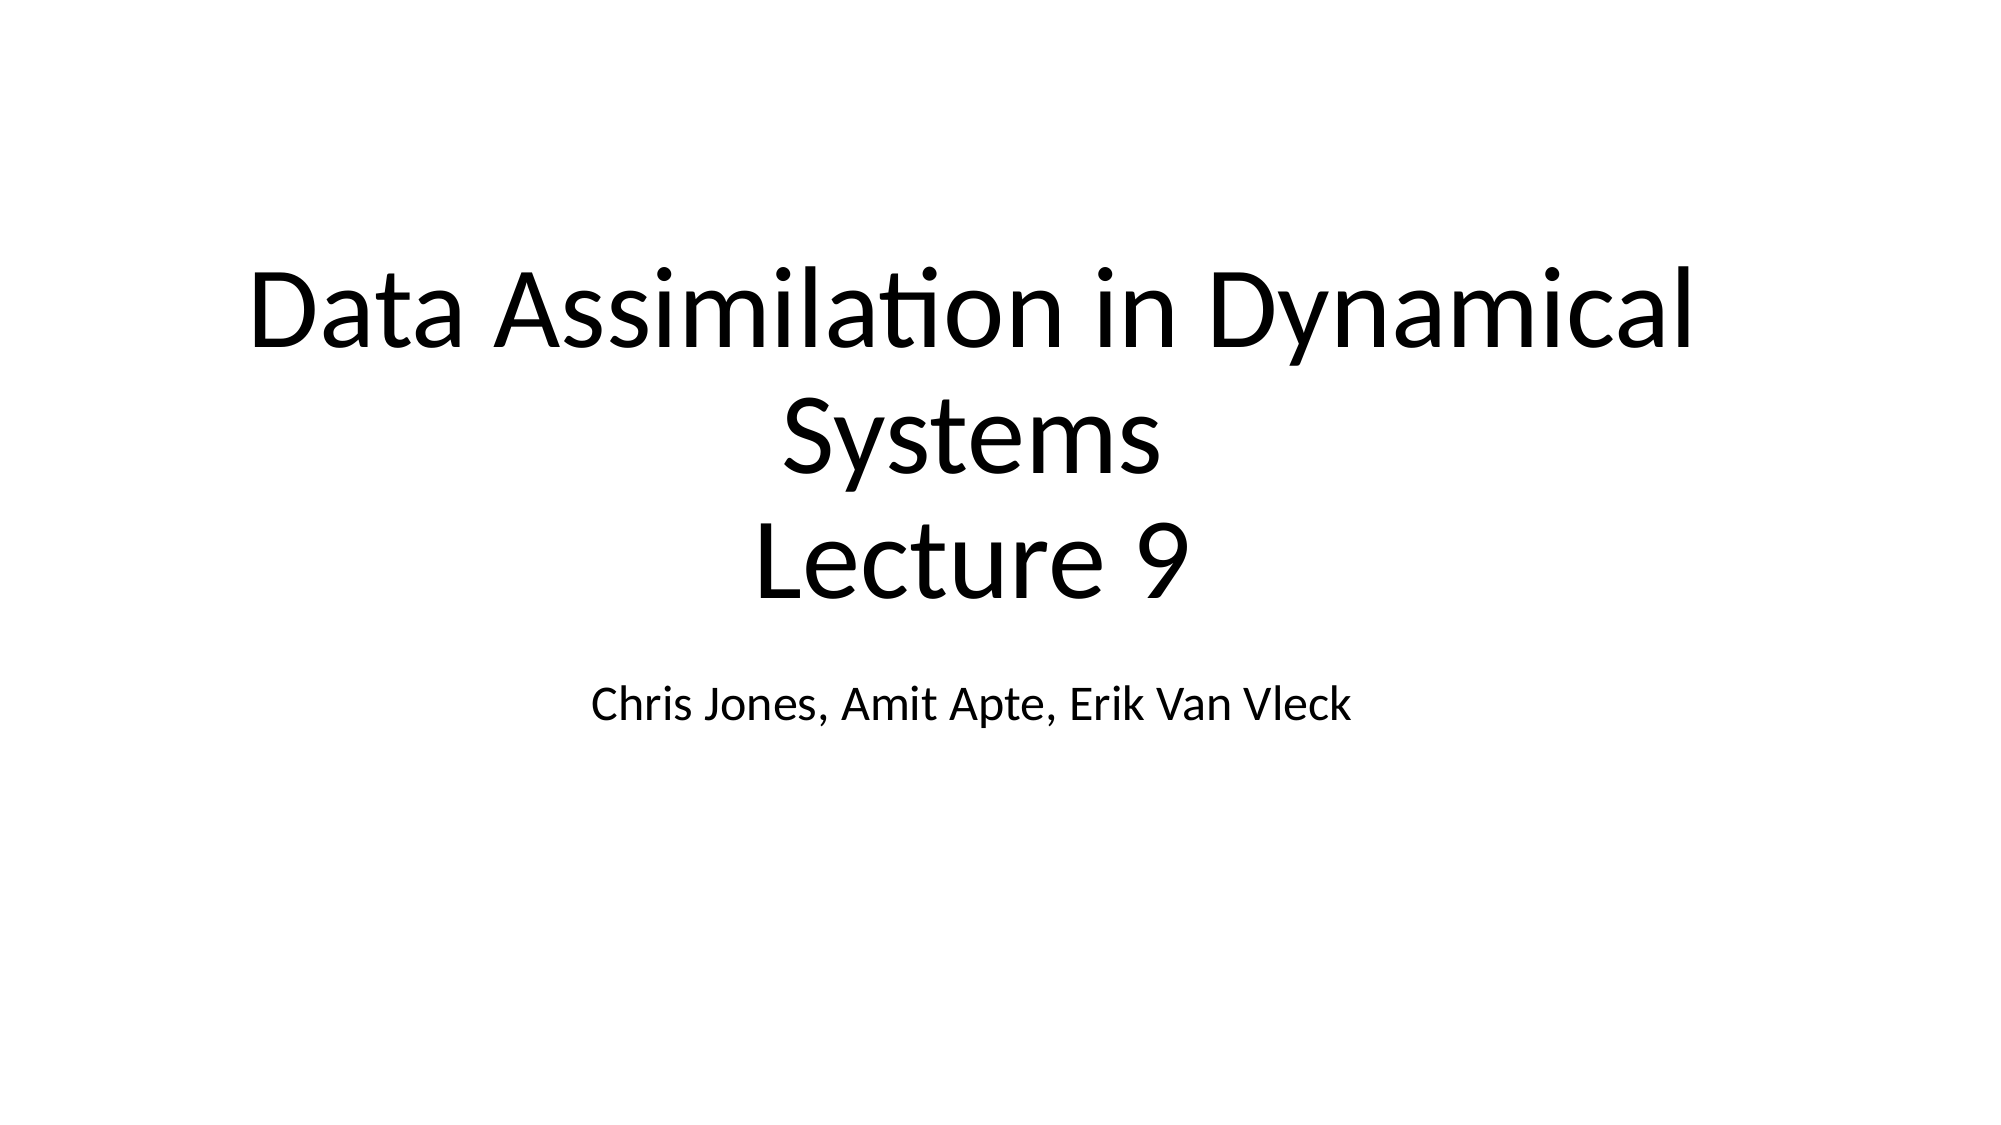

# Data Assimilation in Dynamical Systems Lecture 9
Chris Jones, Amit Apte, Erik Van Vleck